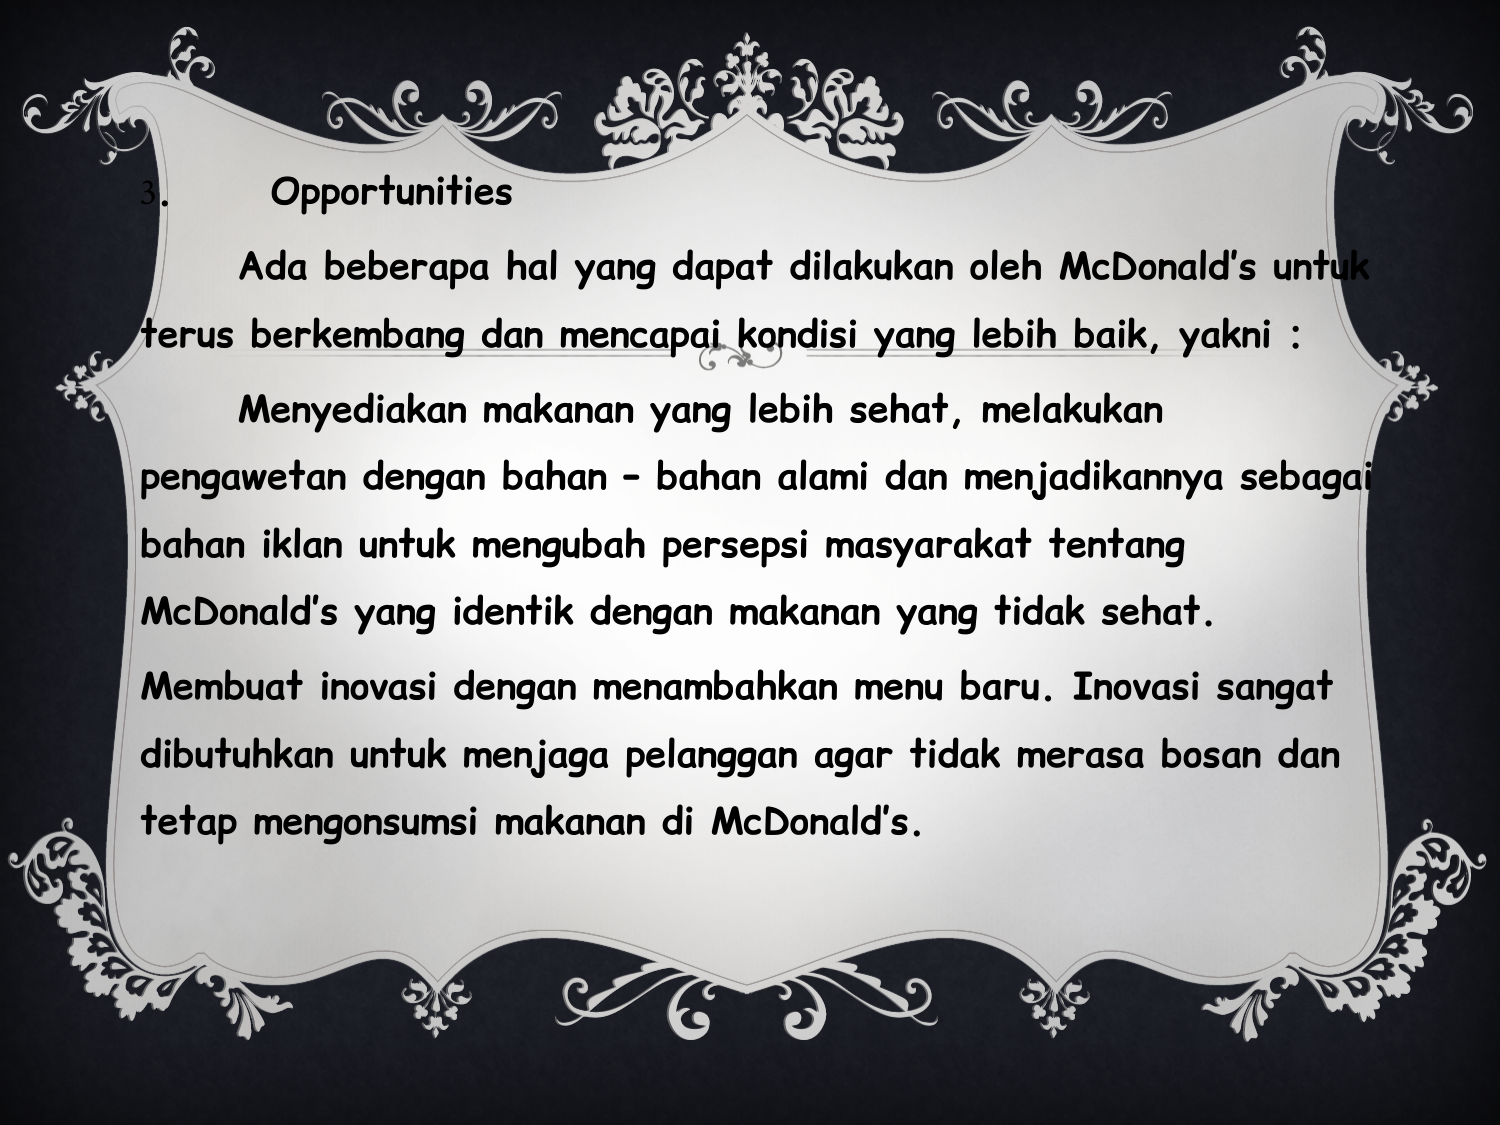

3.      Opportunities
      Ada beberapa hal yang dapat dilakukan oleh McDonald’s untuk terus berkembang dan mencapai kondisi yang lebih baik, yakni :
      Menyediakan makanan yang lebih sehat, melakukan pengawetan dengan bahan – bahan alami dan menjadikannya sebagai bahan iklan untuk mengubah persepsi masyarakat tentang McDonald’s yang identik dengan makanan yang tidak sehat.
Membuat inovasi dengan menambahkan menu baru. Inovasi sangat dibutuhkan untuk menjaga pelanggan agar tidak merasa bosan dan tetap mengonsumsi makanan di McDonald’s.